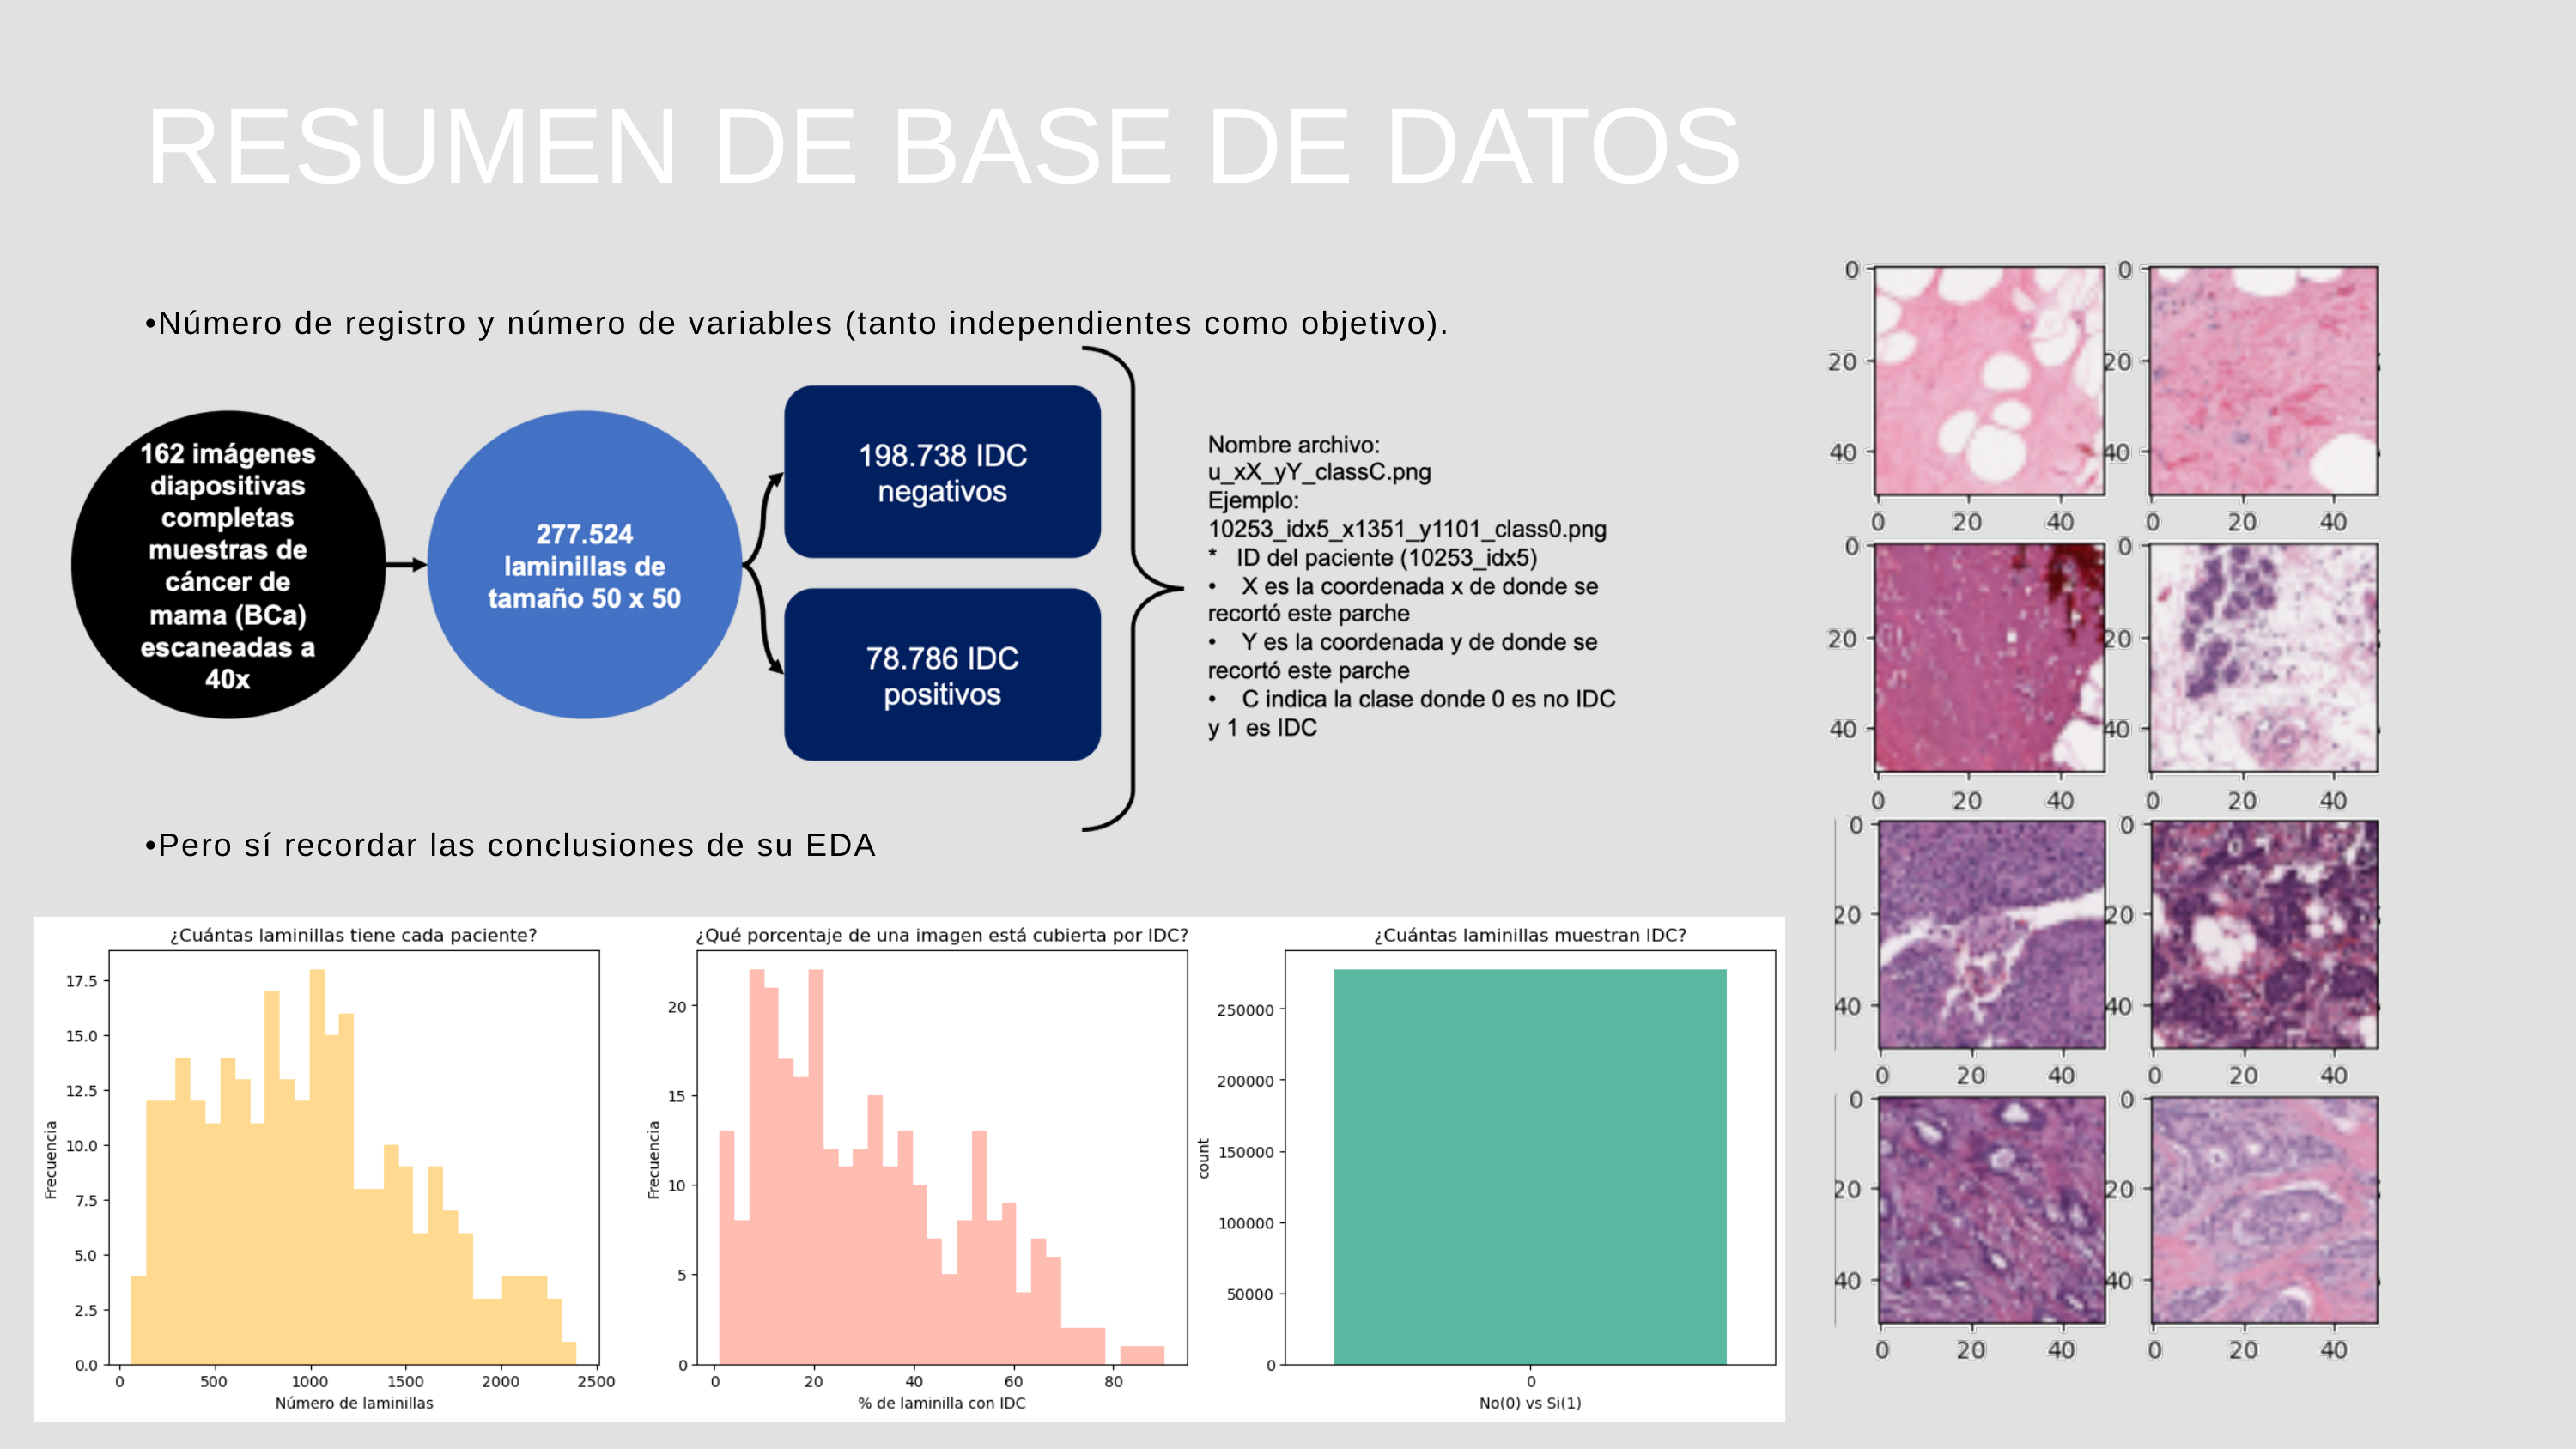

RESUMEN DE BASE DE DATOS

•Número de registro y número de variables (tanto independientes como objetivo).

•Pero sí recordar las conclusiones de su EDA